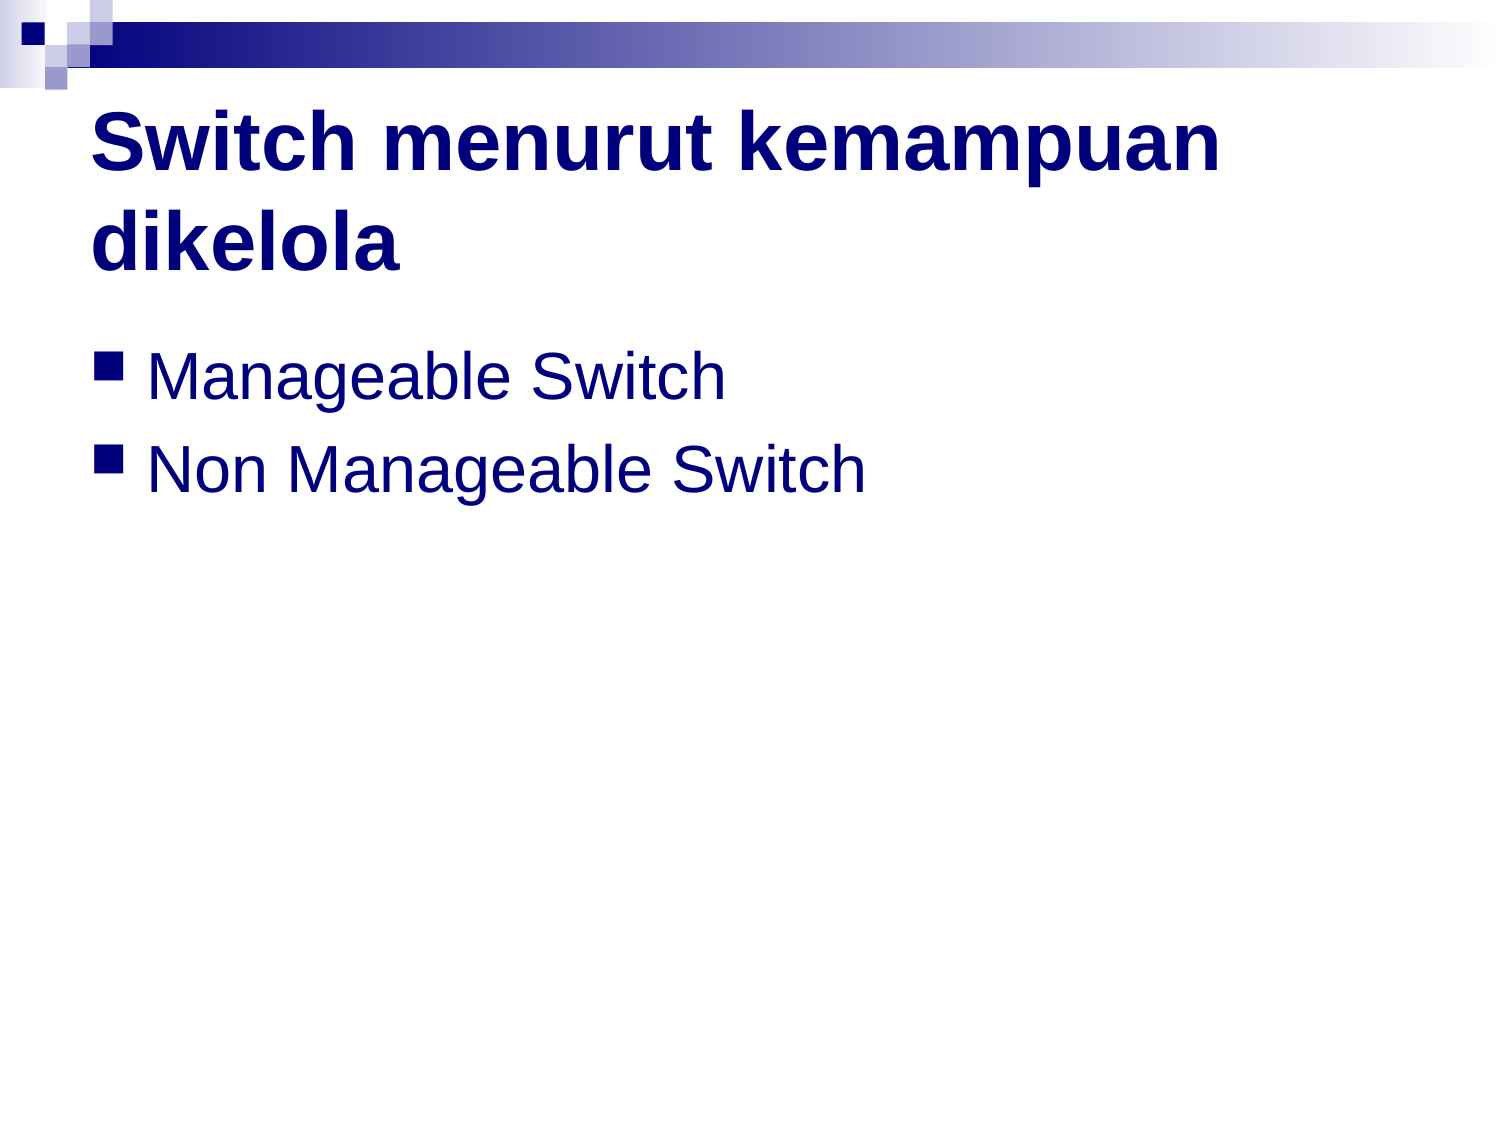

# Switch menurut kemampuan dikelola
Manageable Switch
Non Manageable Switch